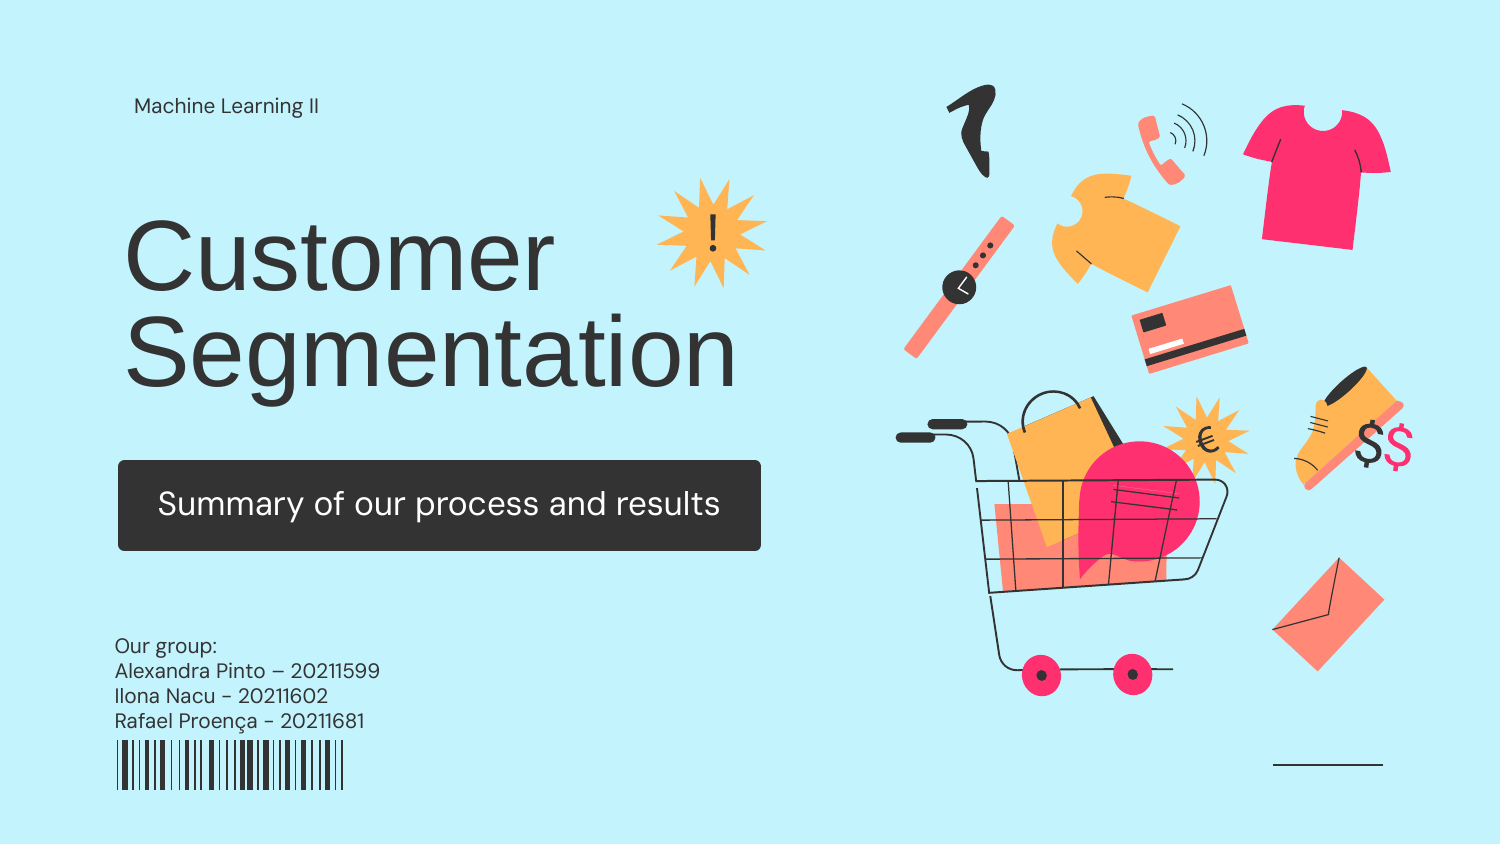

Machine Learning II

# Customer Segmentation

Summary of our process and results

Our group:
Alexandra Pinto – 20211599
Ilona Nacu - 20211602
Rafael Proença - 20211681